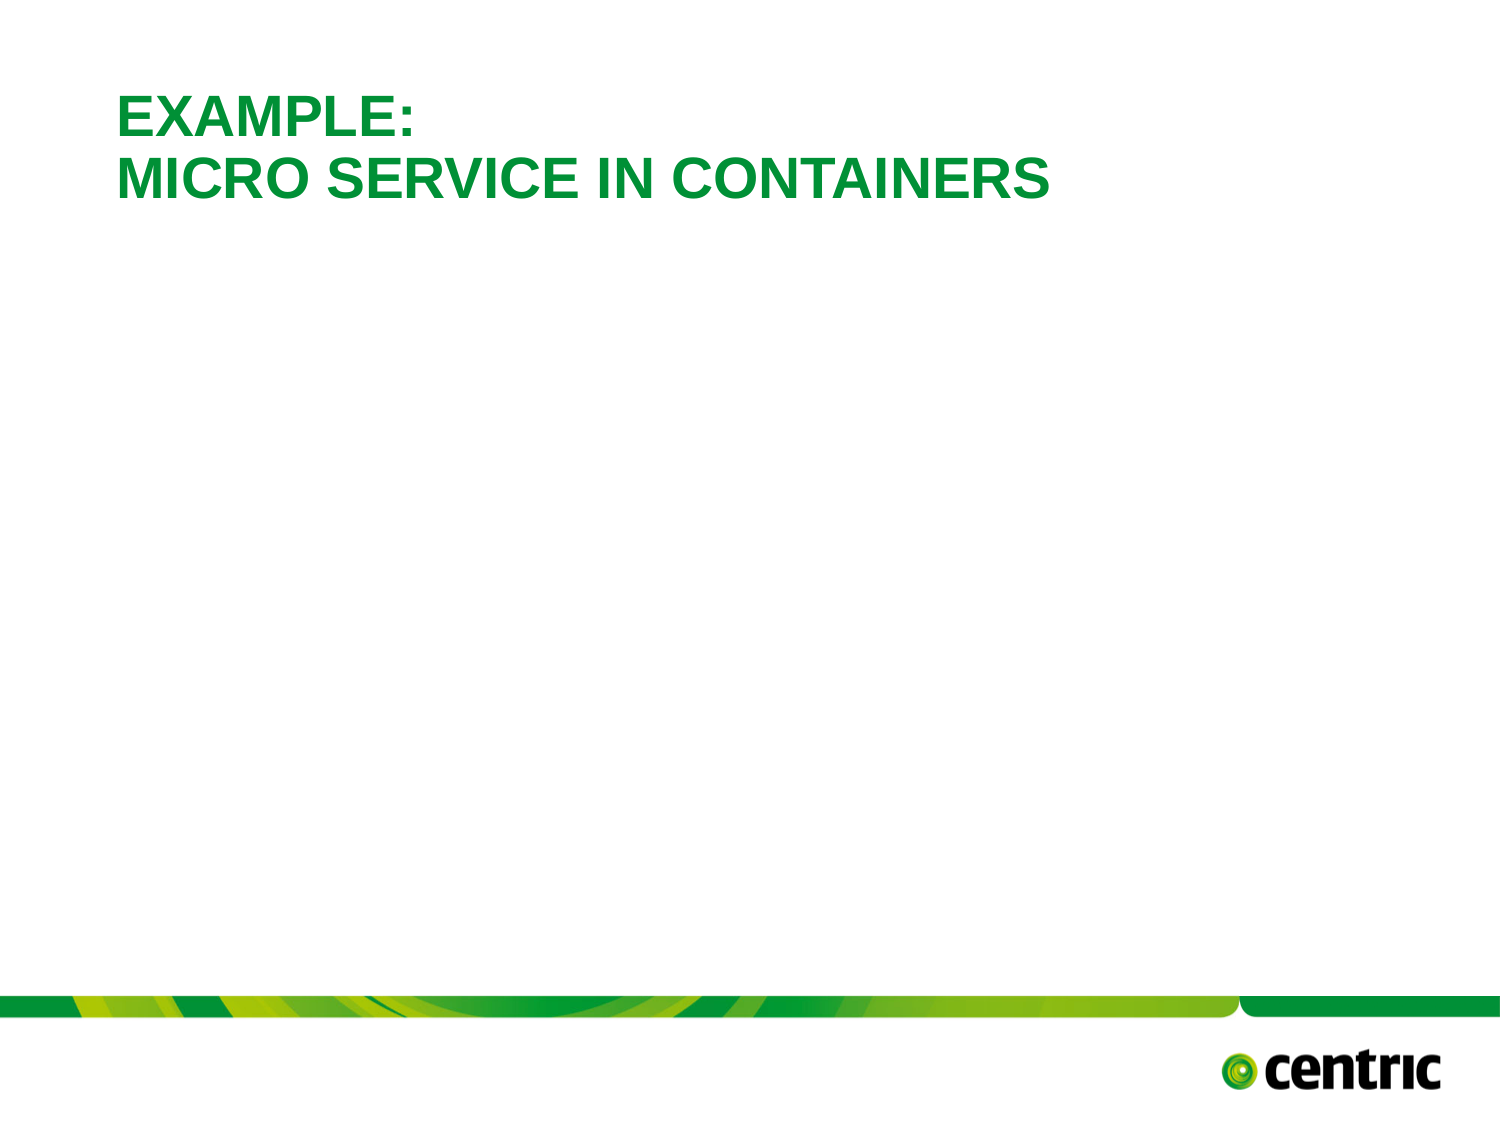

# Example: Micro service in Containers

TITLE PRESENTATION
September 1, 2017